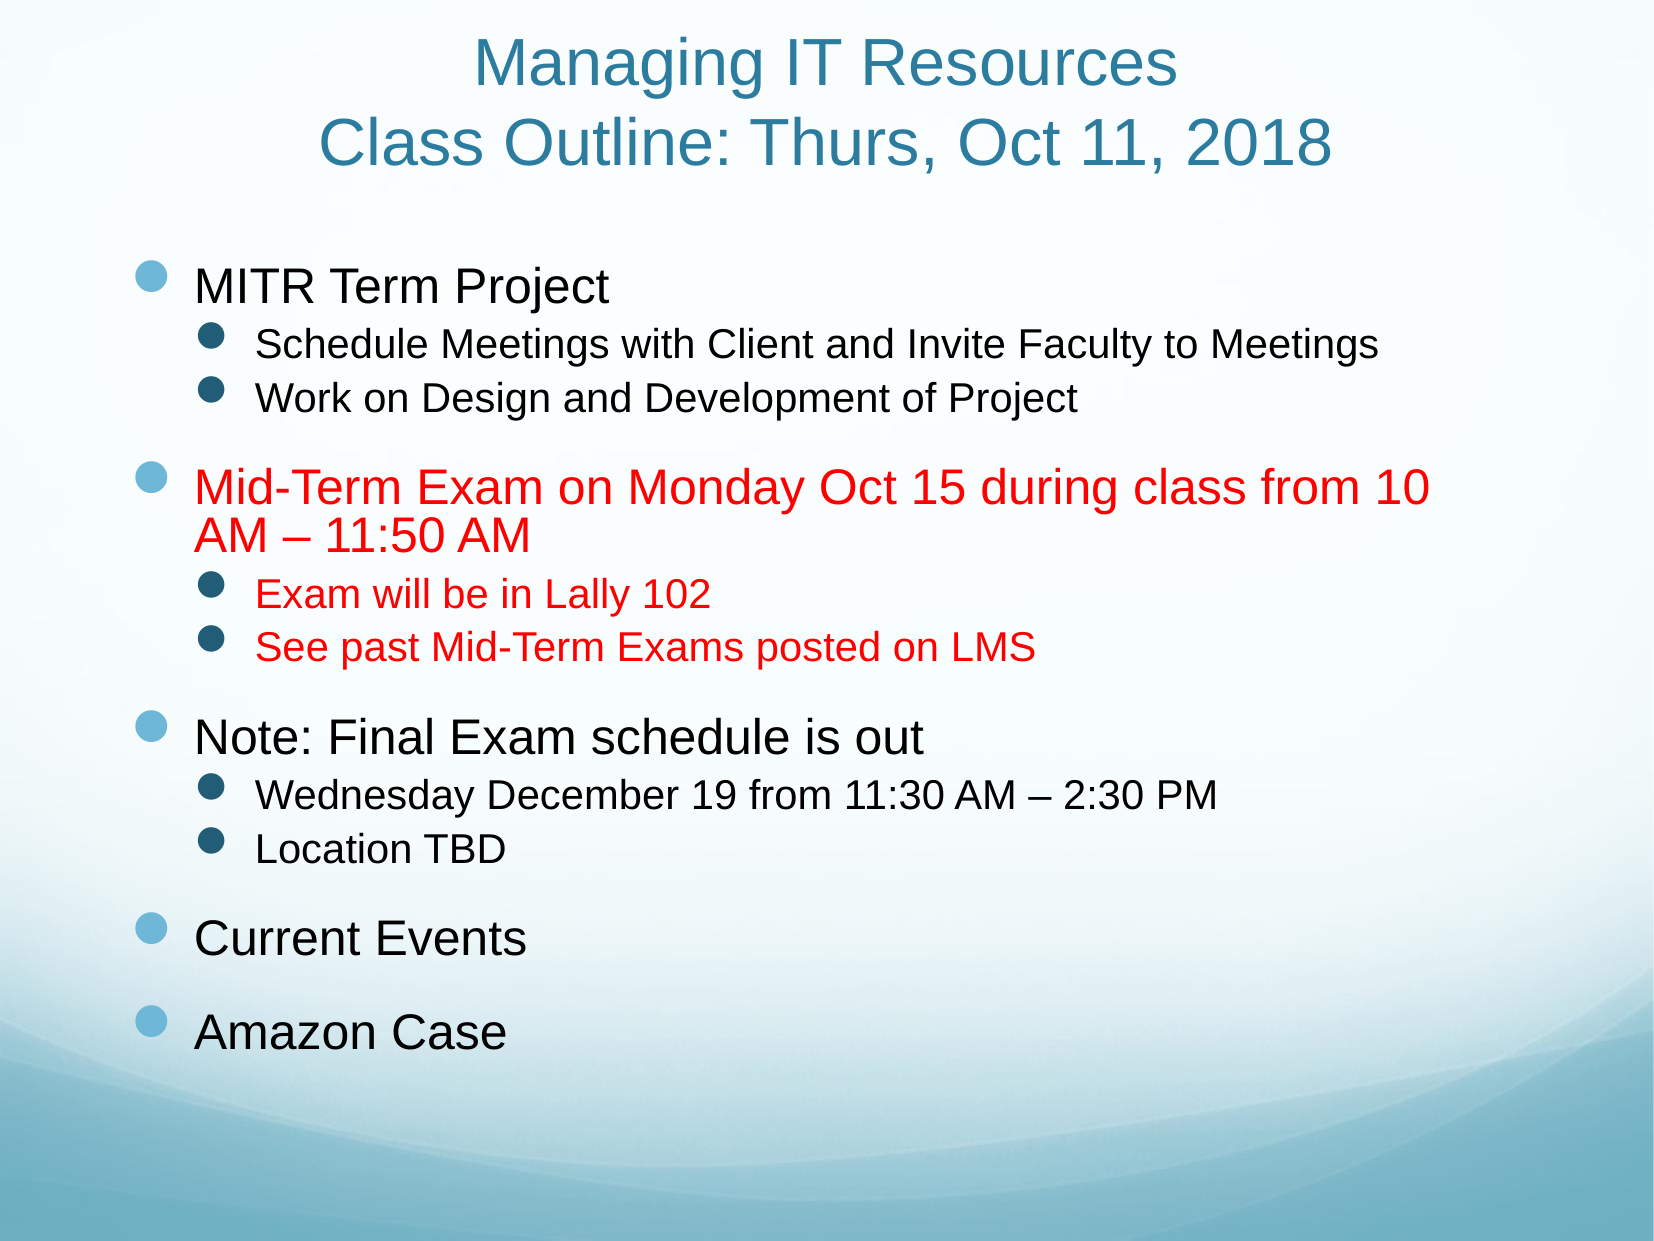

# Managing IT Resources Class Outline: Thurs, Oct 11, 2018
MITR Term Project
Schedule Meetings with Client and Invite Faculty to Meetings
Work on Design and Development of Project
Mid-Term Exam on Monday Oct 15 during class from 10 AM – 11:50 AM
Exam will be in Lally 102
See past Mid-Term Exams posted on LMS
Note: Final Exam schedule is out
Wednesday December 19 from 11:30 AM – 2:30 PM
Location TBD
Current Events
Amazon Case